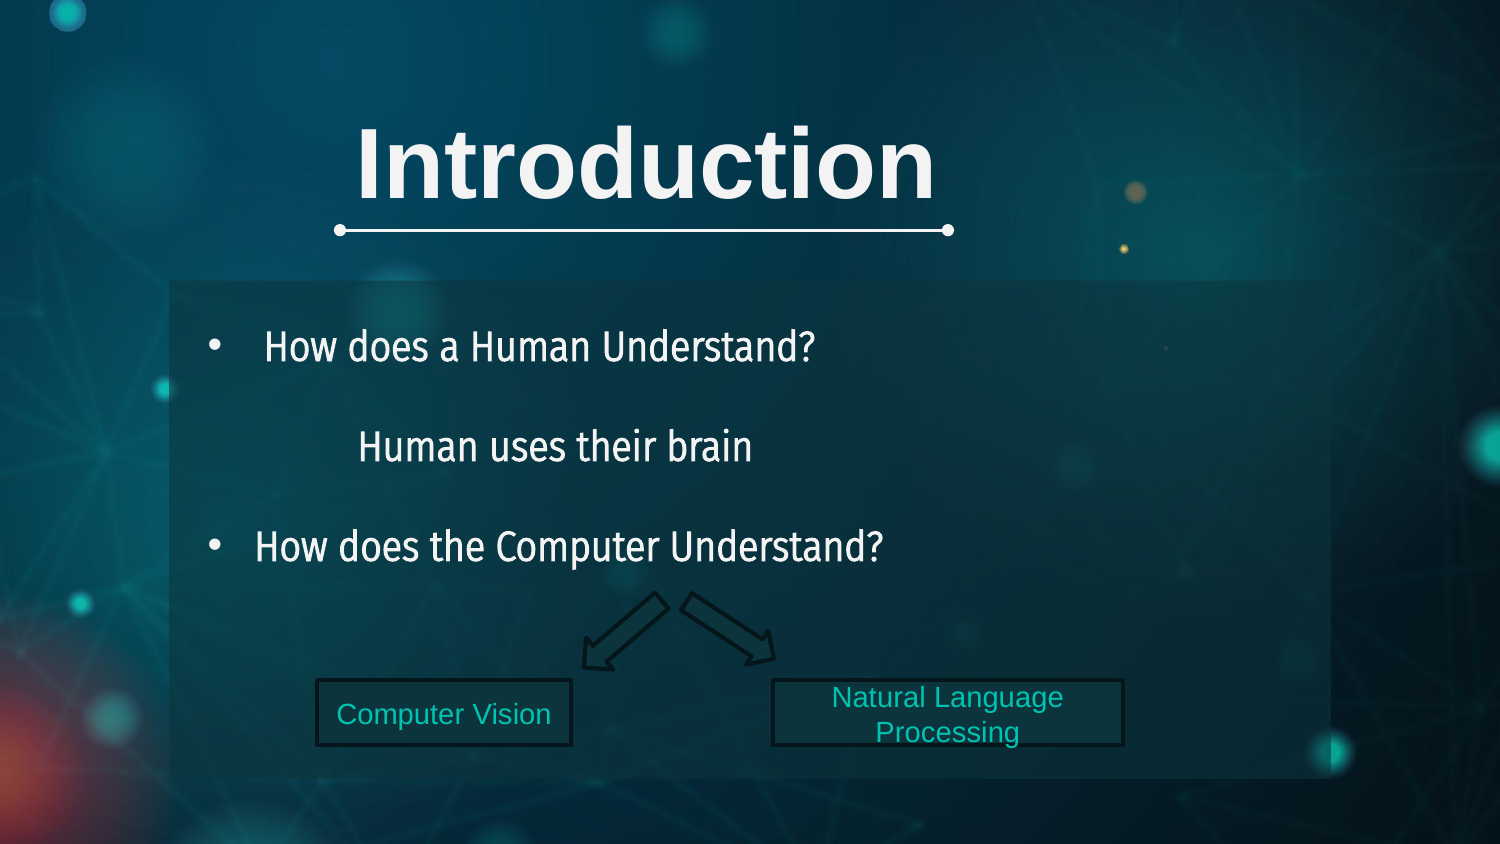

# Introduction
How does a Human Understand?

	Human uses their brain

How does the Computer Understand?

Computer Vision
Natural Language Processing